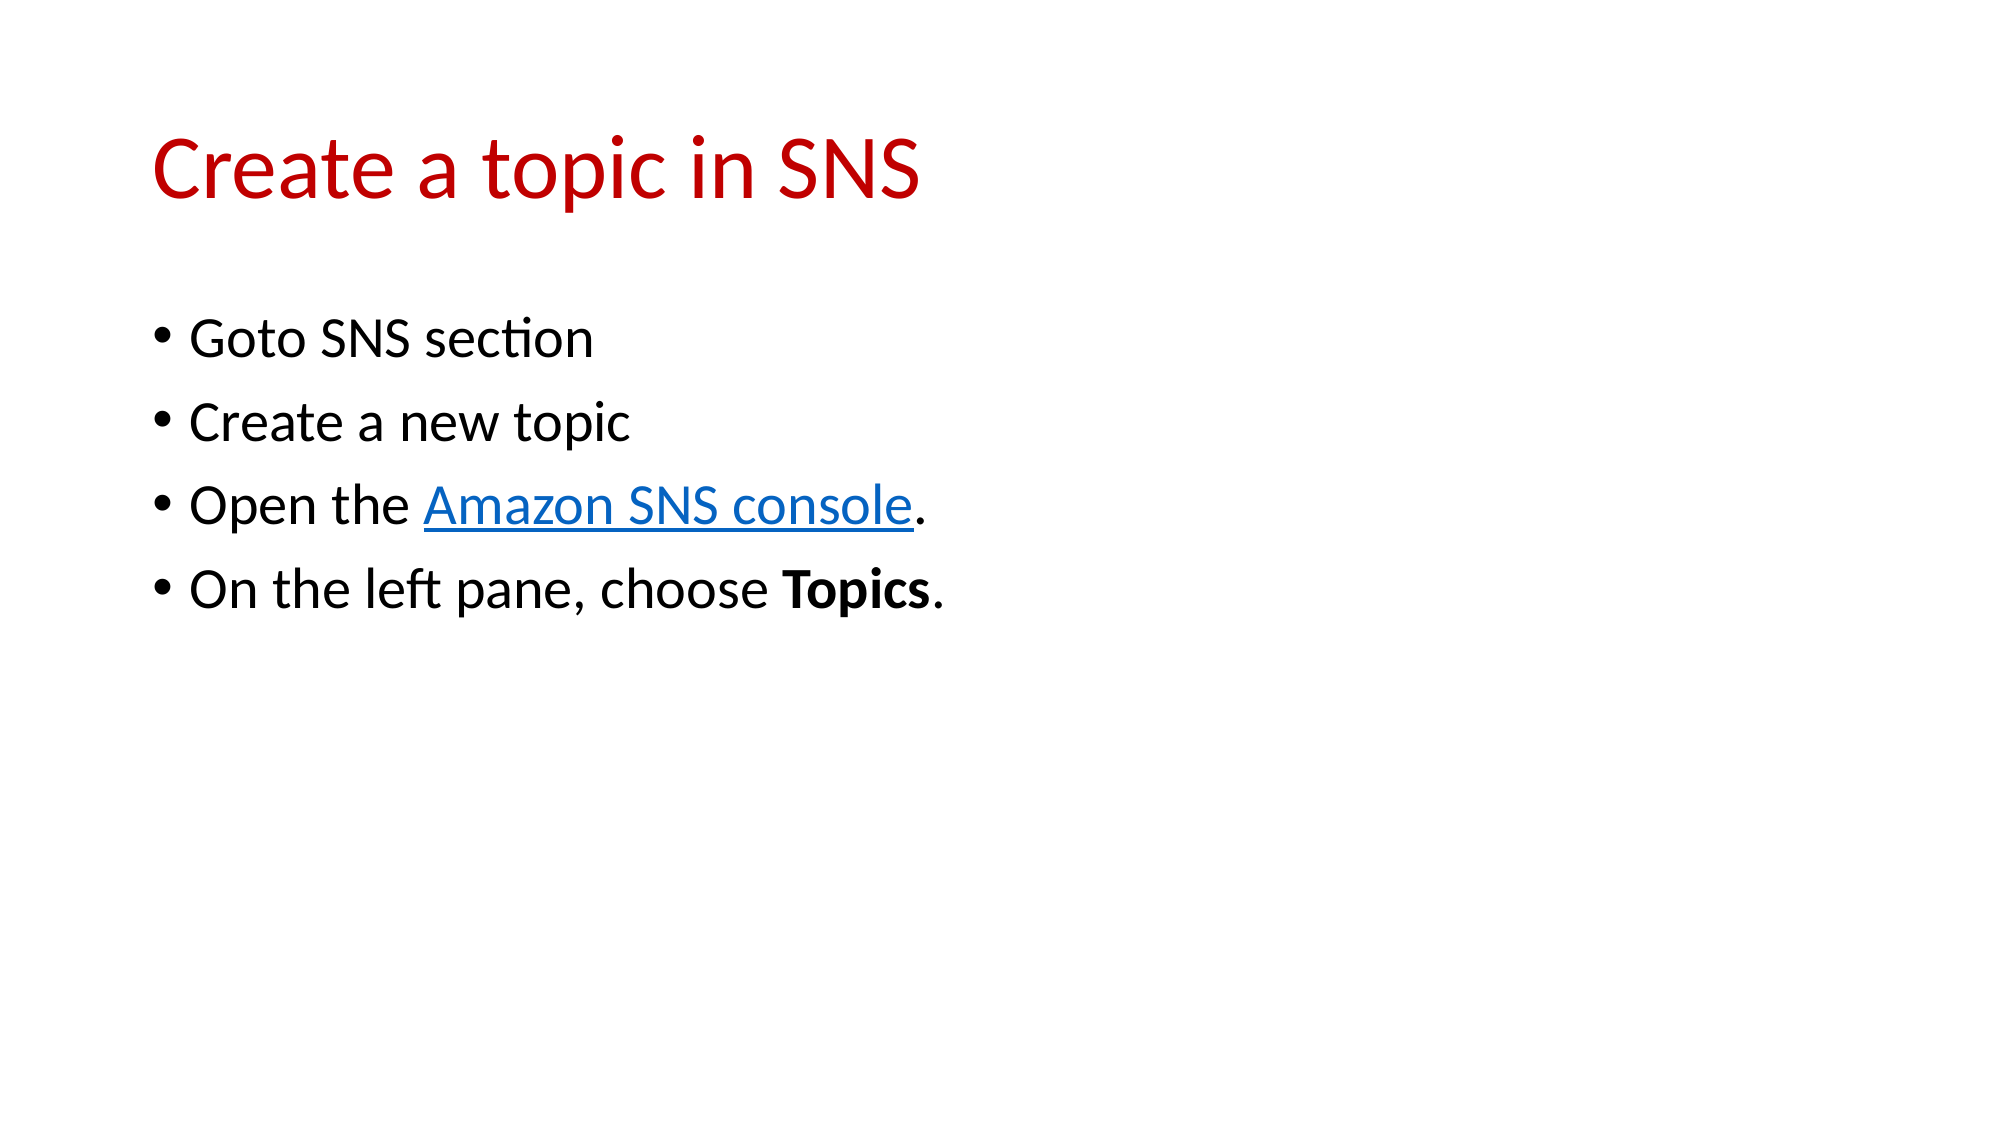

# Create a topic in SNS
Goto SNS section
Create a new topic
Open the Amazon SNS console.
On the left pane, choose Topics.